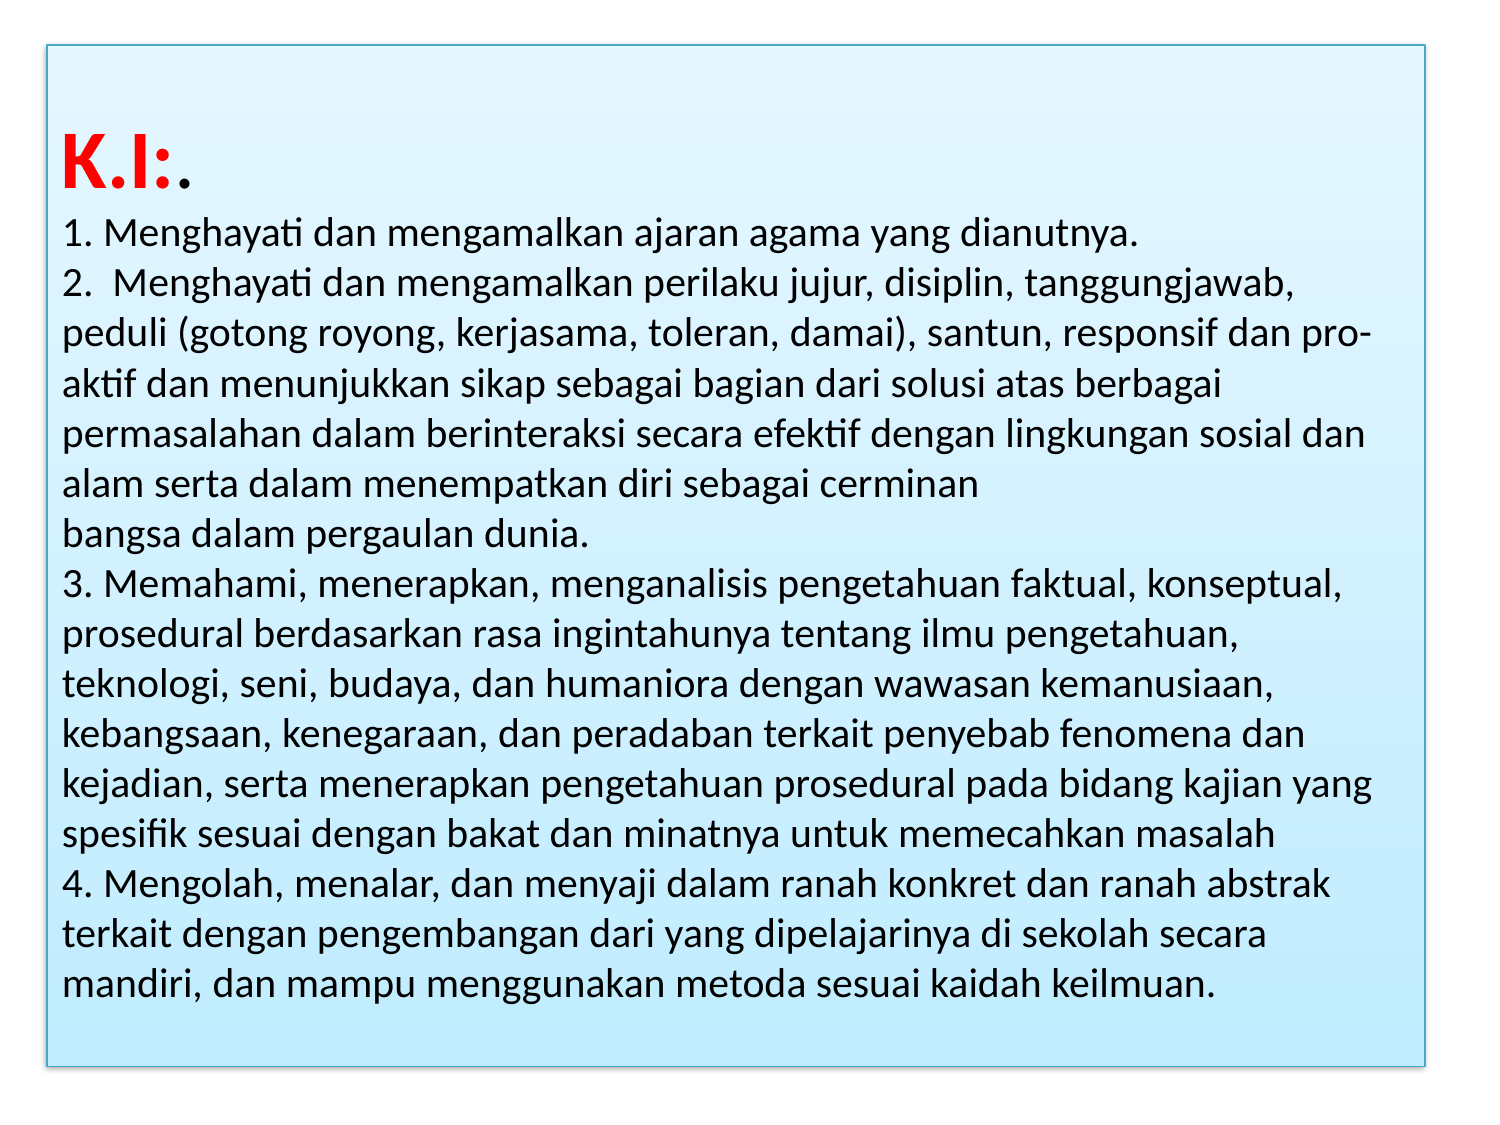

# K.I:. 1. Menghayati dan mengamalkan ajaran agama yang dianutnya. 2.  Menghayati dan mengamalkan perilaku jujur, disiplin, tanggungjawab, peduli (gotong royong, kerjasama, toleran, damai), santun, responsif dan pro-aktif dan menunjukkan sikap sebagai bagian dari solusi atas berbagai permasalahan dalam berinteraksi secara efektif dengan lingkungan sosial dan alam serta dalam menempatkan diri sebagai cerminan bangsa dalam pergaulan dunia. 3. Memahami, menerapkan, menganalisis pengetahuan faktual, konseptual, prosedural berdasarkan rasa ingintahunya tentang ilmu pengetahuan, teknologi, seni, budaya, dan humaniora dengan wawasan kemanusiaan, kebangsaan, kenegaraan, dan peradaban terkait penyebab fenomena dan kejadian, serta menerapkan pengetahuan prosedural pada bidang kajian yang spesifik sesuai dengan bakat dan minatnya untuk memecahkan masalah 4. Mengolah, menalar, dan menyaji dalam ranah konkret dan ranah abstrak terkait dengan pengembangan dari yang dipelajarinya di sekolah secara mandiri, dan mampu menggunakan metoda sesuai kaidah keilmuan.